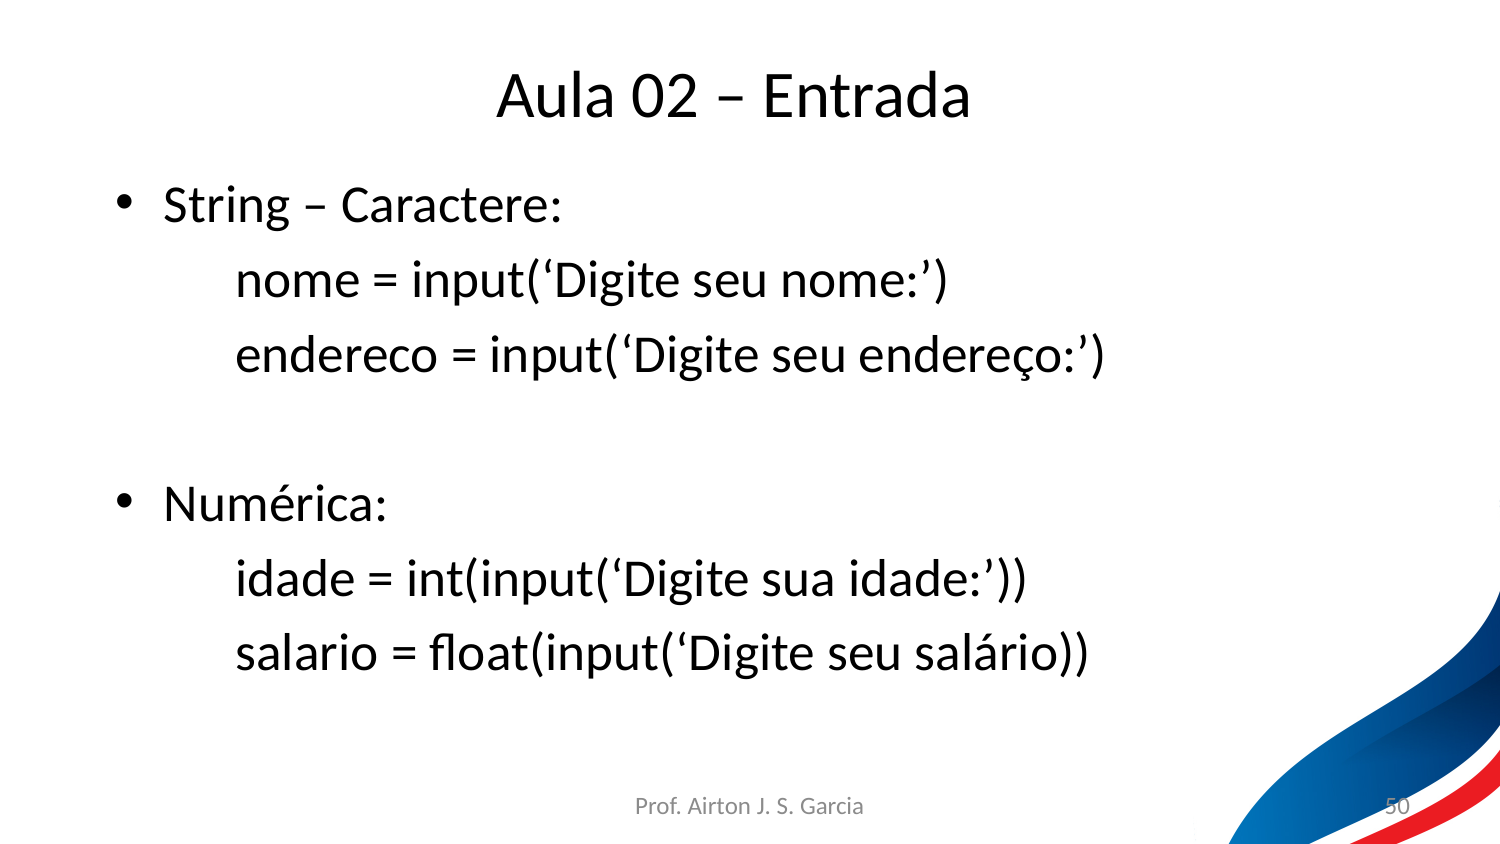

Aula 02 – Entrada
String – Caractere:
	nome = input(‘Digite seu nome:’)
	endereco = input(‘Digite seu endereço:’)

Numérica:
	idade = int(input(‘Digite sua idade:’))
	salario = float(input(‘Digite seu salário))
Prof. Airton J. S. Garcia
50